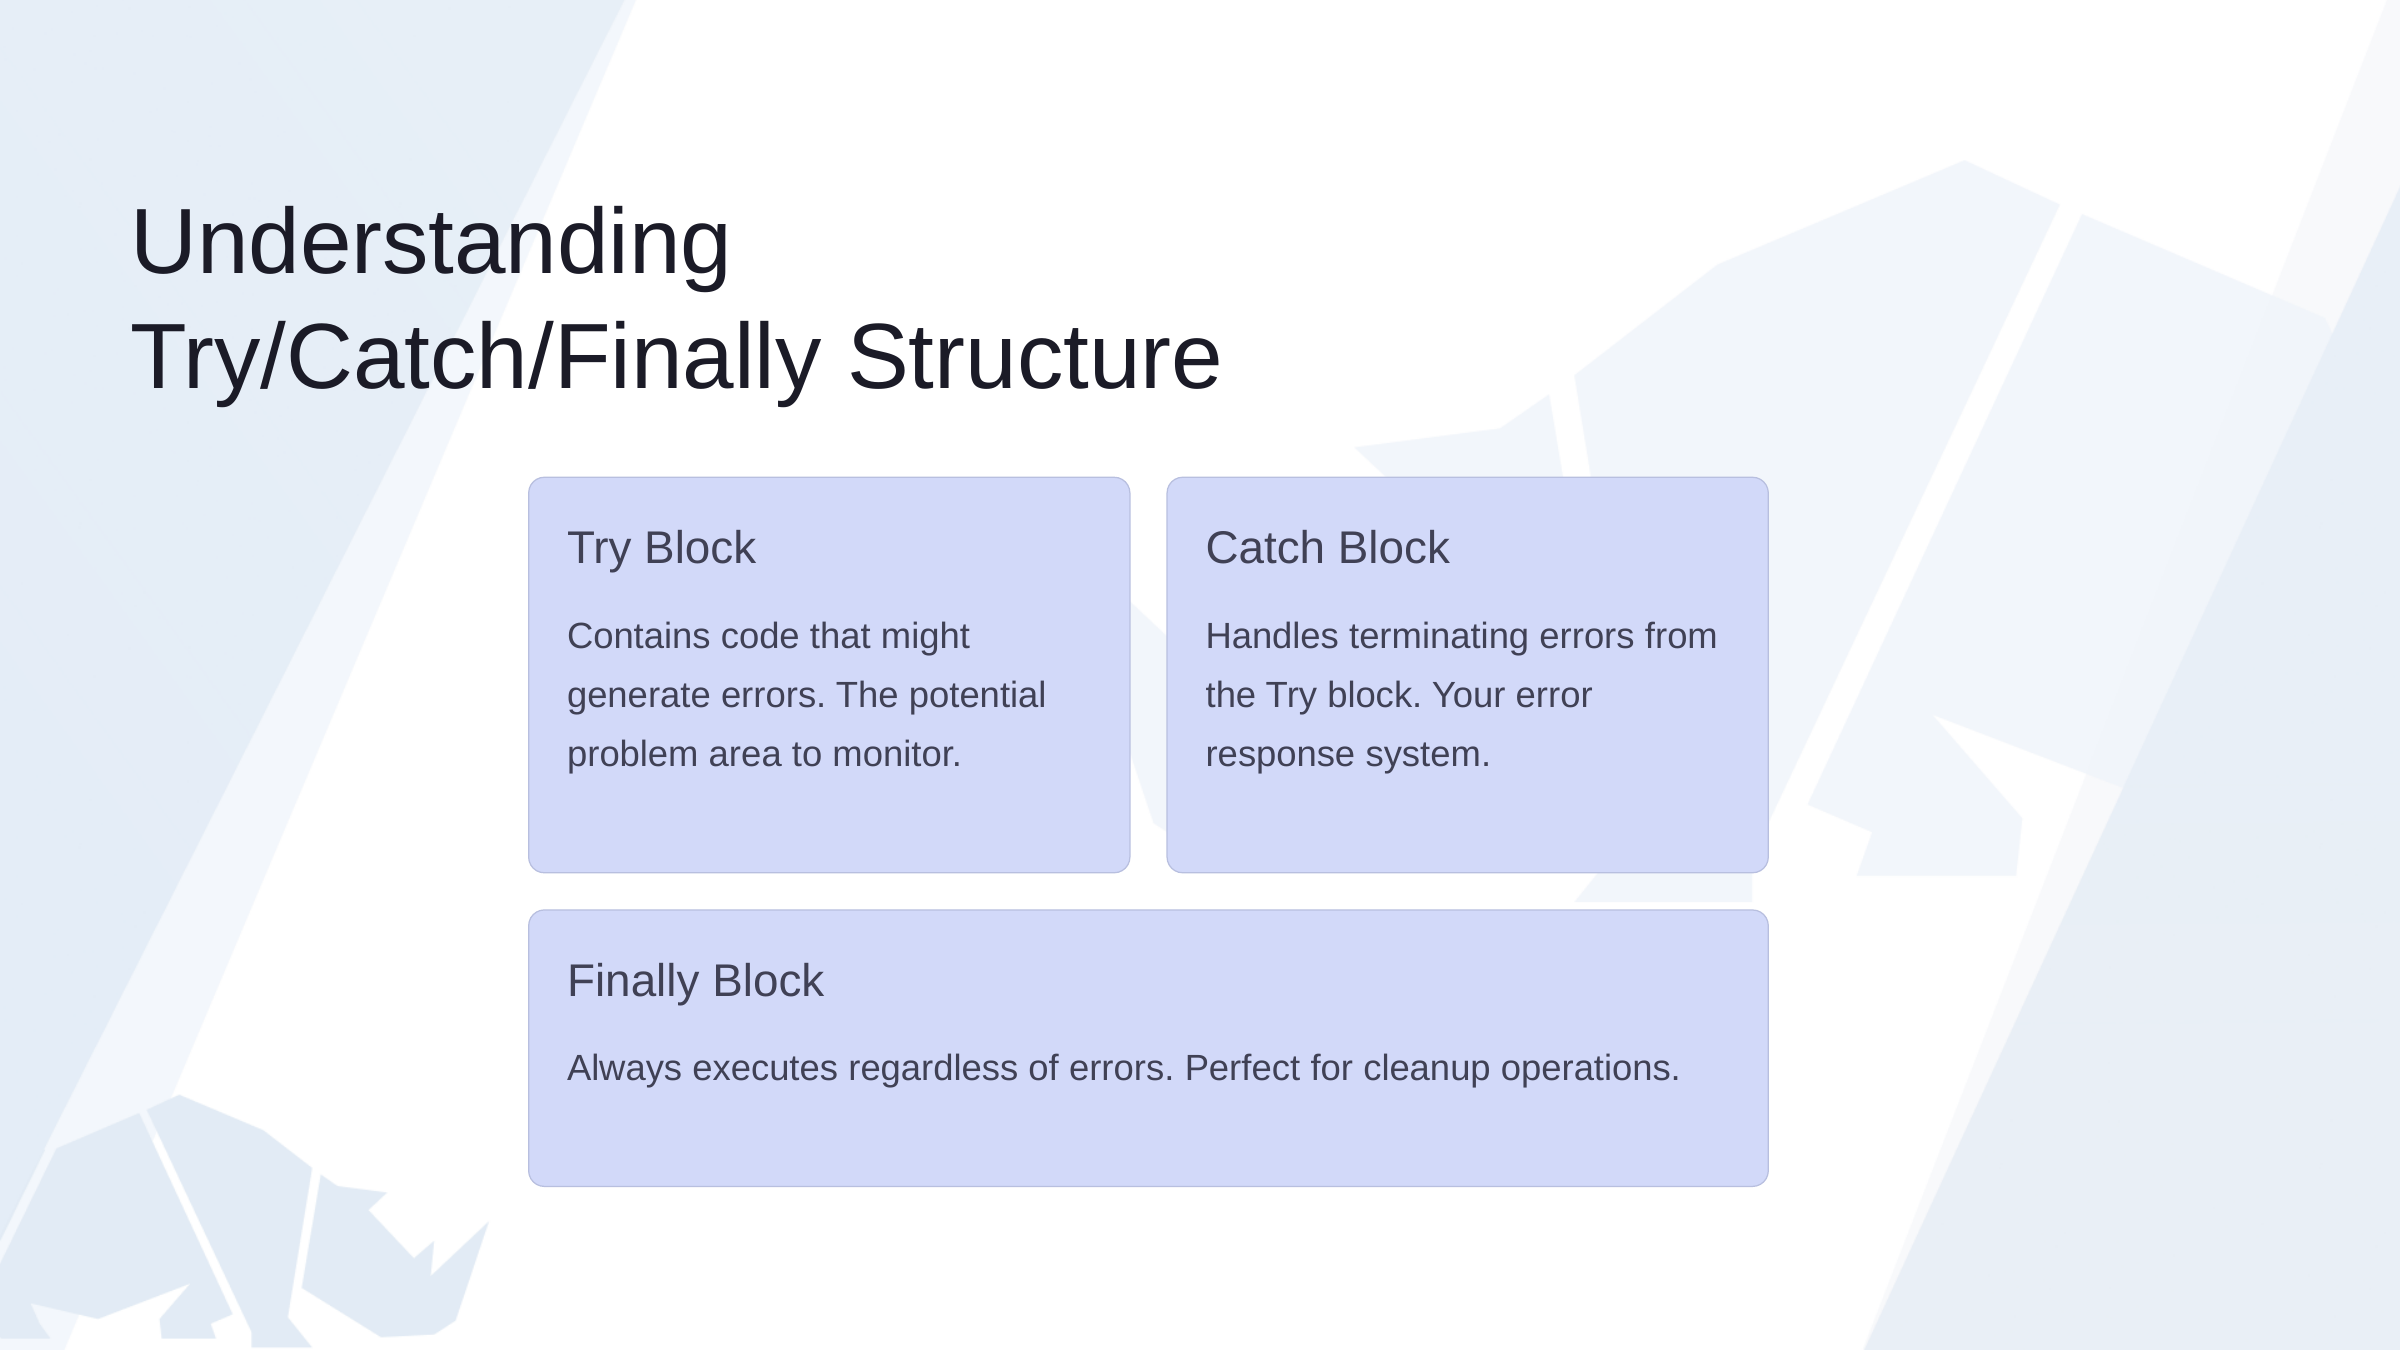

Understanding Try/Catch/Finally Structure

Try Block
Catch Block
Contains code that might generate errors. The potential problem area to monitor.
Handles terminating errors from the Try block. Your error response system.

Finally Block
Always executes regardless of errors. Perfect for cleanup operations.